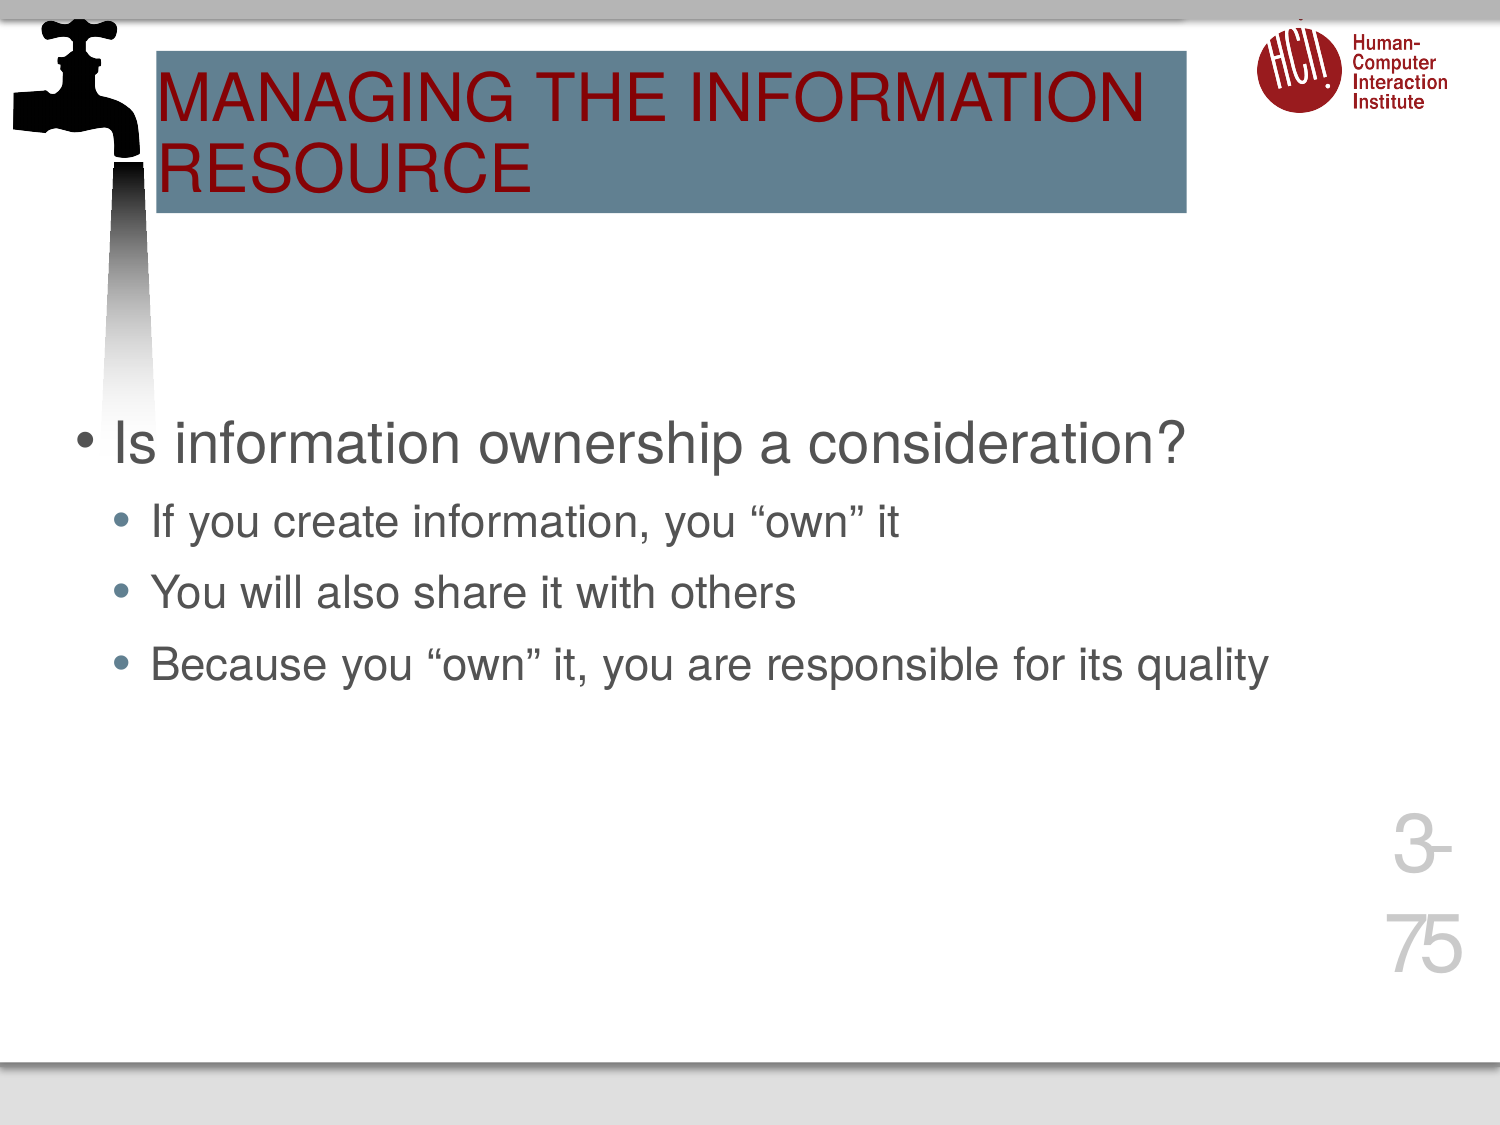

# MANAGING THE INFORMATION RESOURCE
Is information ownership a consideration?
If you create information, you “own” it
You will also share it with others
Because you “own” it, you are responsible for its quality
3-75